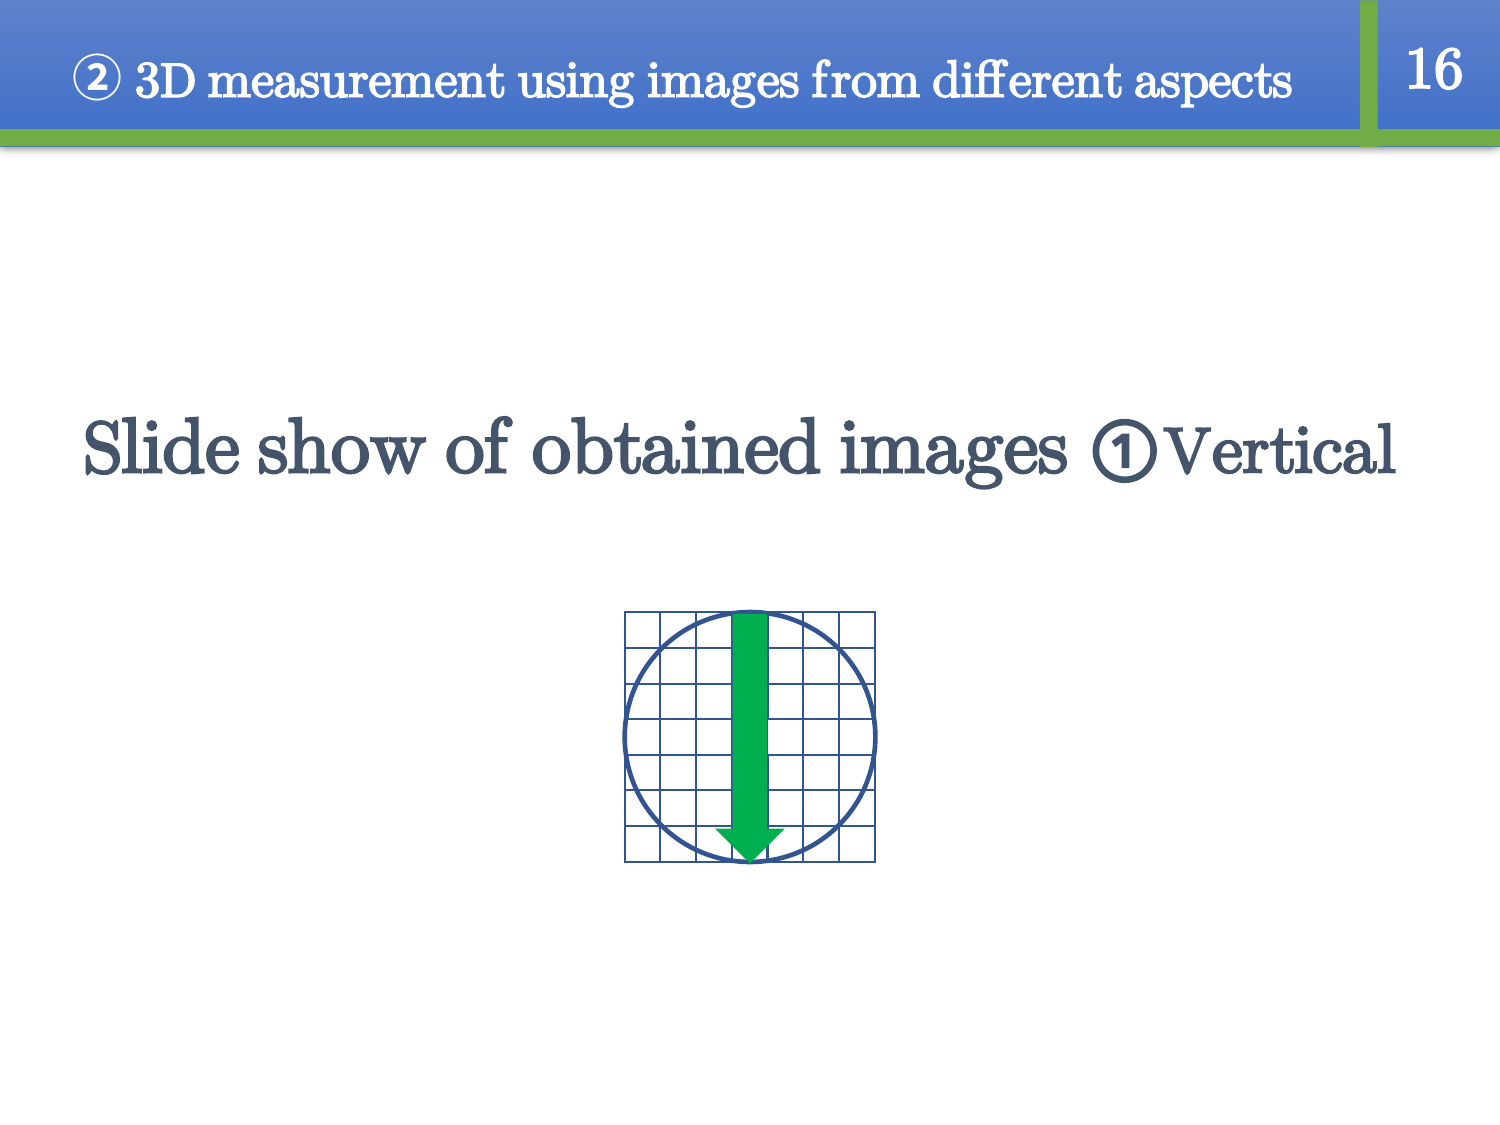

②3D measurement using images from different aspects
16

Slide show of obtained images ①Vertical